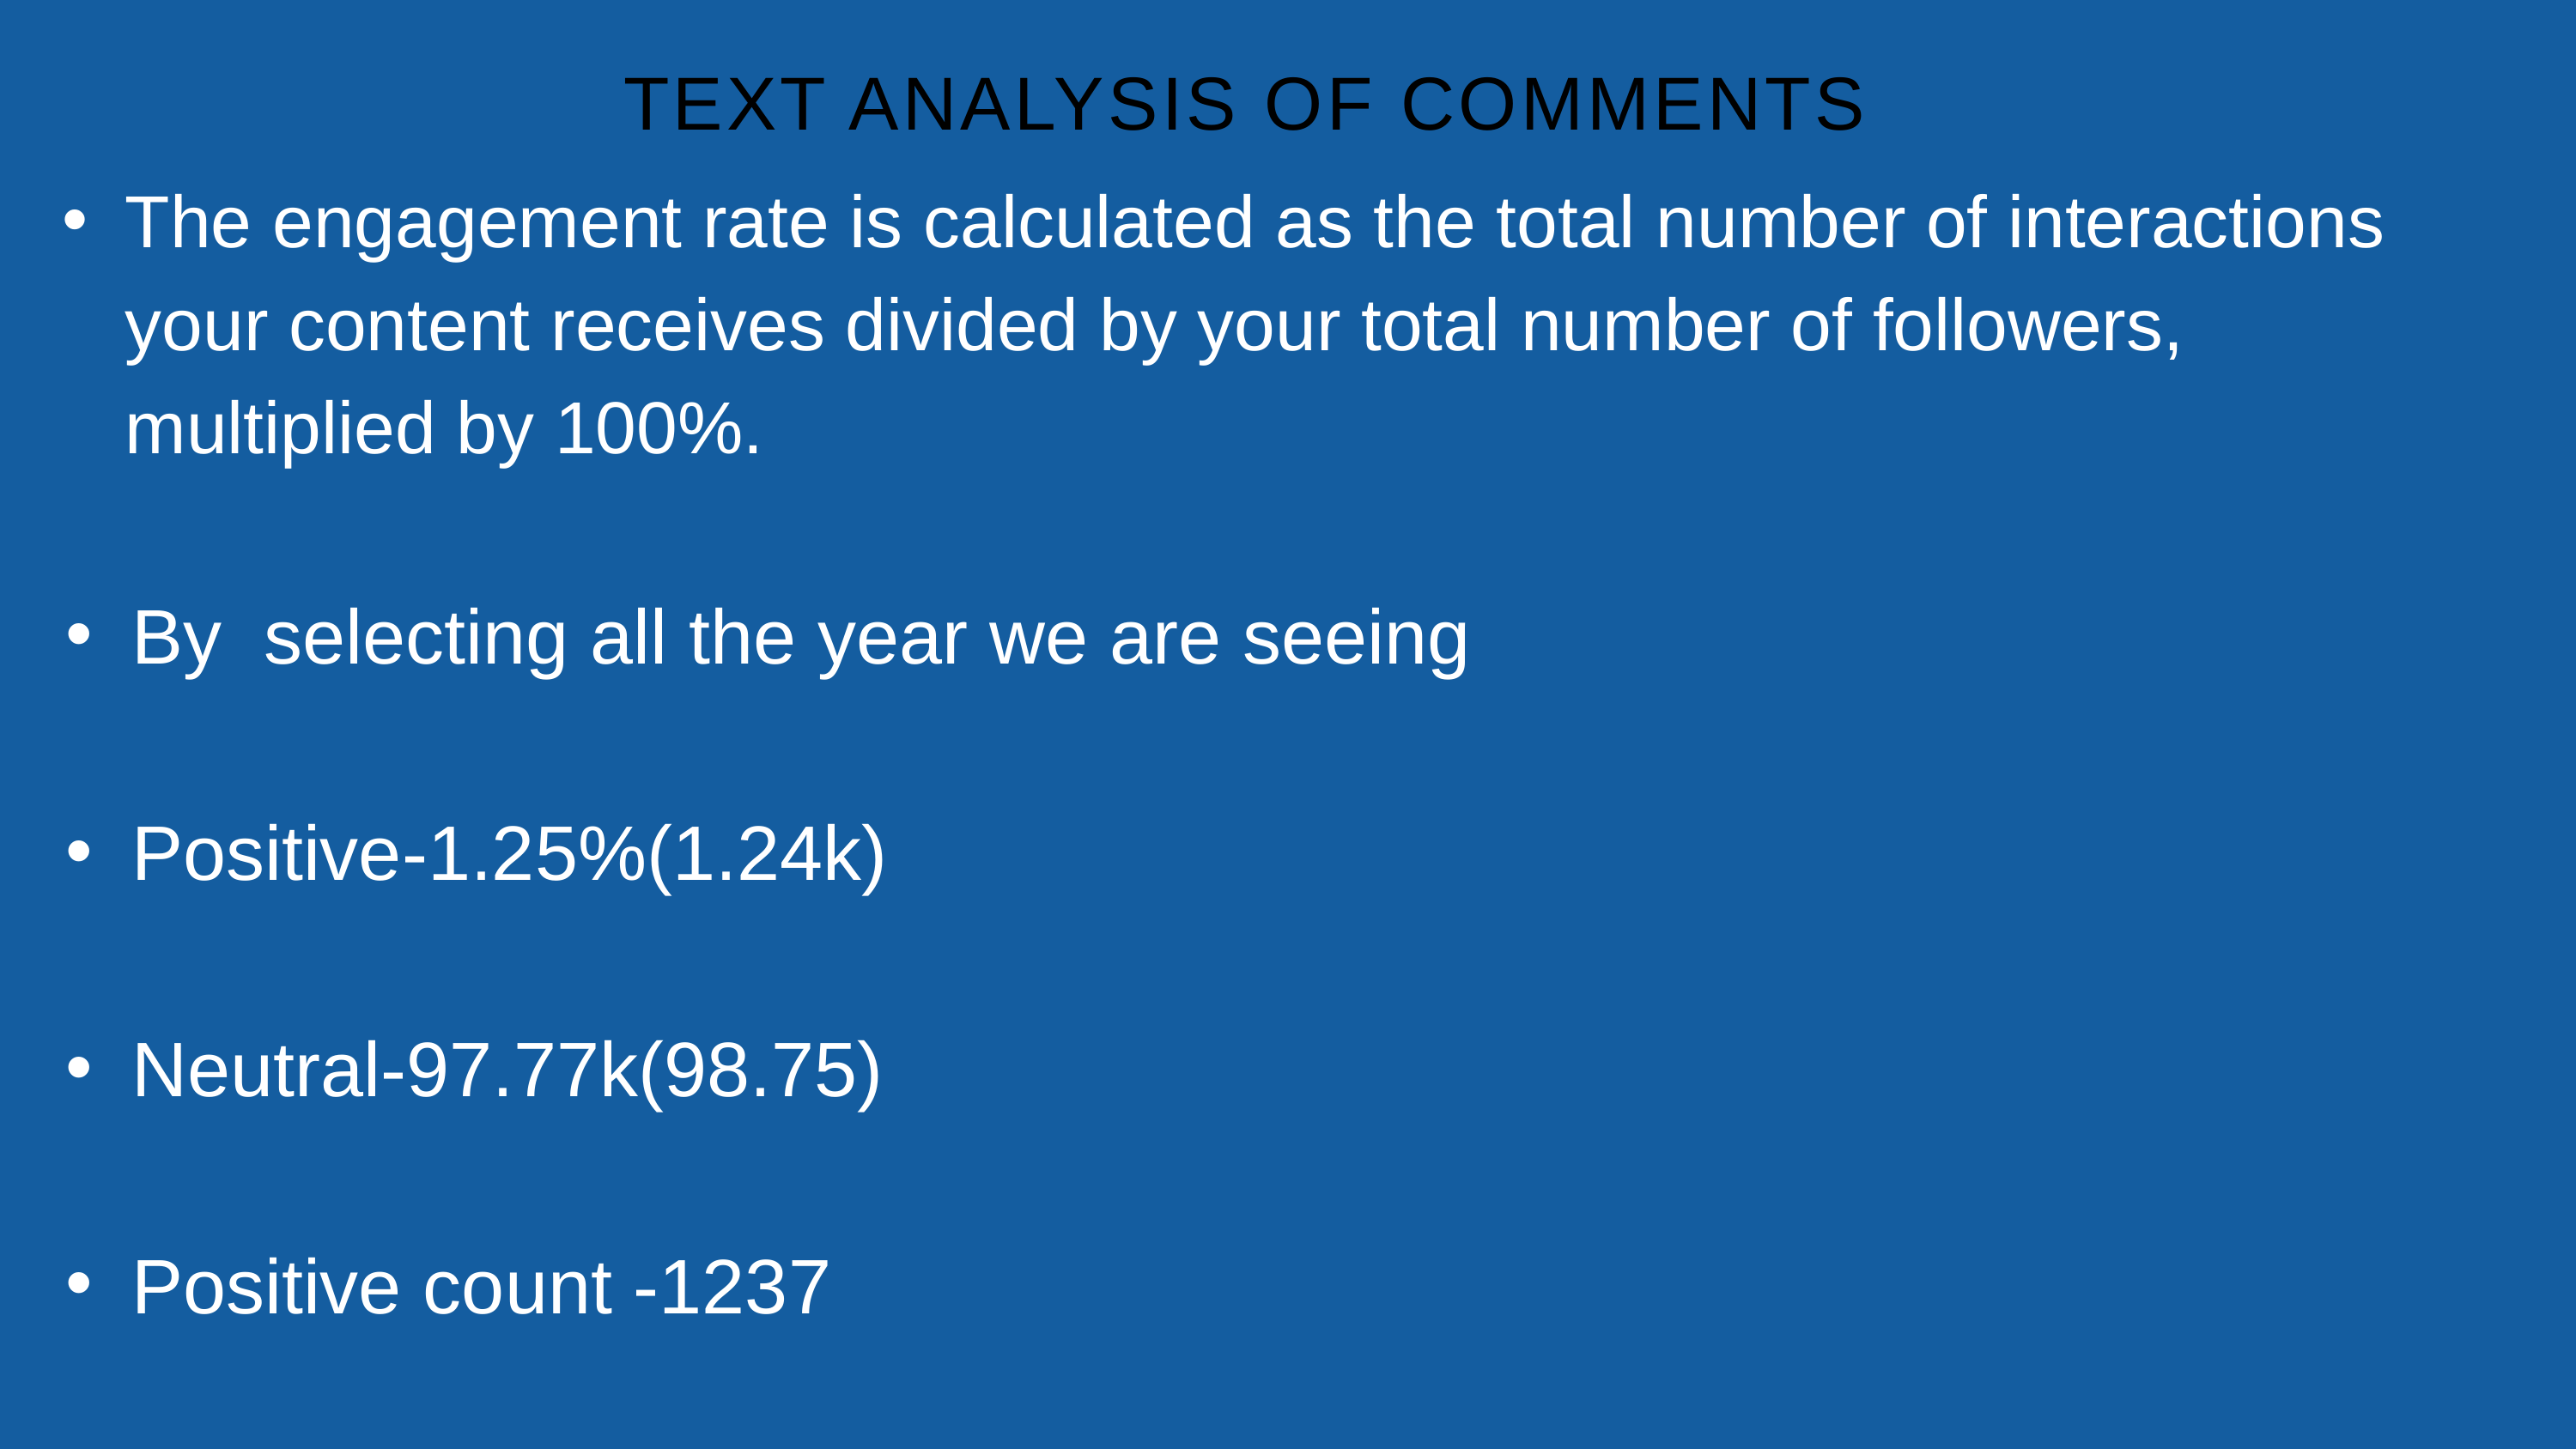

TEXT ANALYSIS OF COMMENTS
The engagement rate is calculated as the total number of interactions your content receives divided by your total number of followers, multiplied by 100%.

By  selecting all the year we are seeing

Positive-1.25%(1.24k)

Neutral-97.77k(98.75)

Positive count -1237